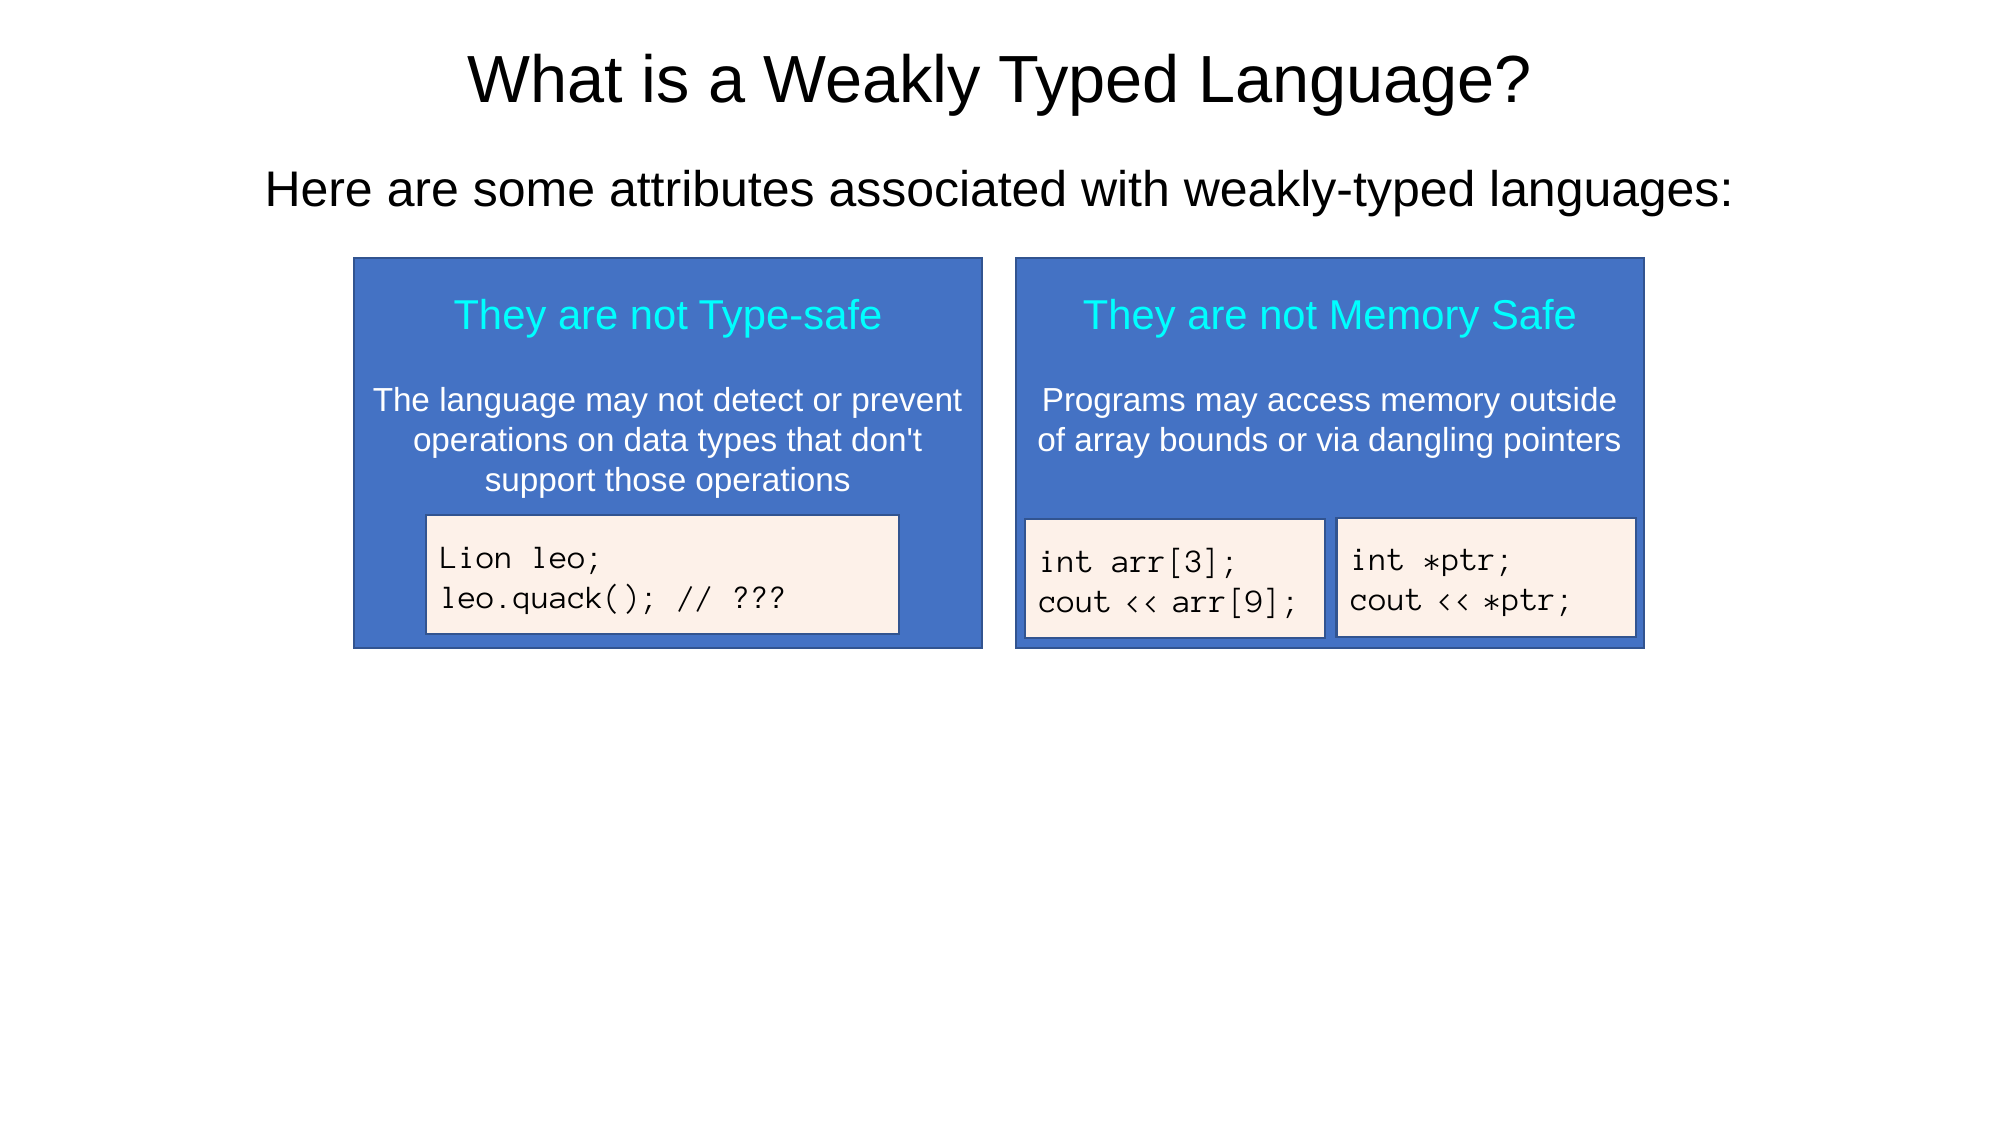

# What is a Weakly Typed Language?
Here are some attributes associated with weakly-typed languages:
They are not Type-safe

The language may not detect or prevent operations on data types that don't support those operations

They are not Memory Safe

Programs may access memory outside of array bounds or via dangling pointers

Lion leo;
leo.quack(); // ???
int *ptr;
cout << *ptr;
int arr[3];
cout << arr[9];